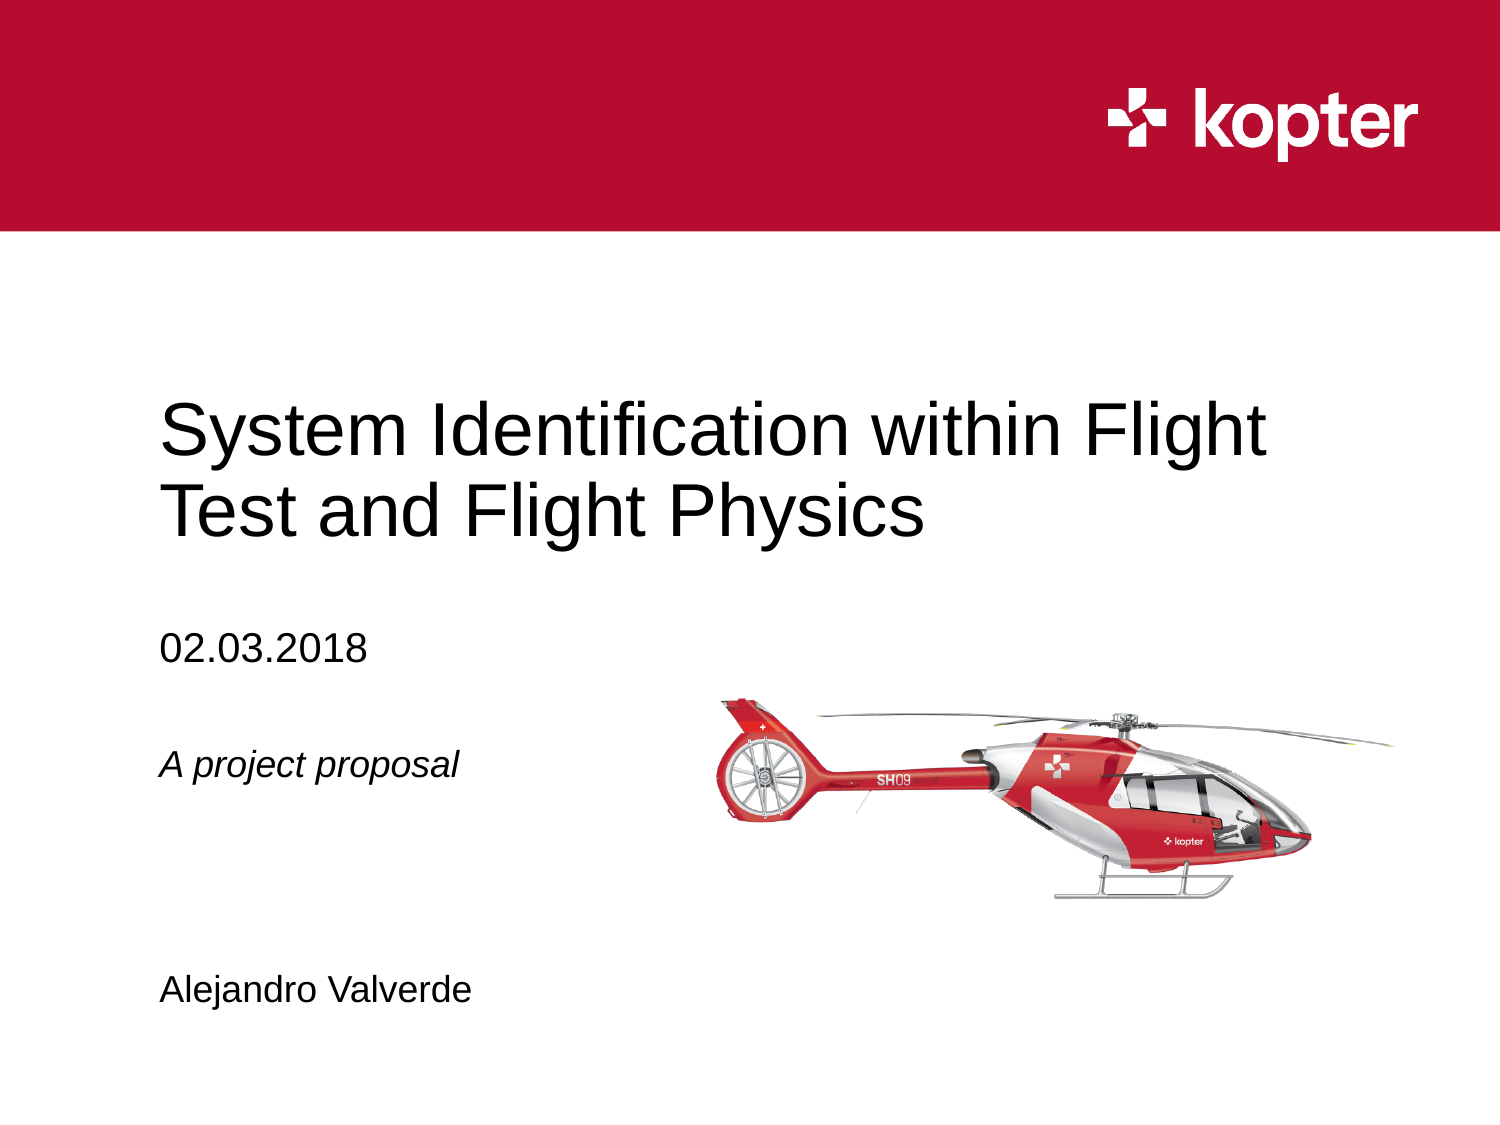

# System Identification within Flight Test and Flight Physics
02.03.2018
A project proposal

Alejandro Valverde